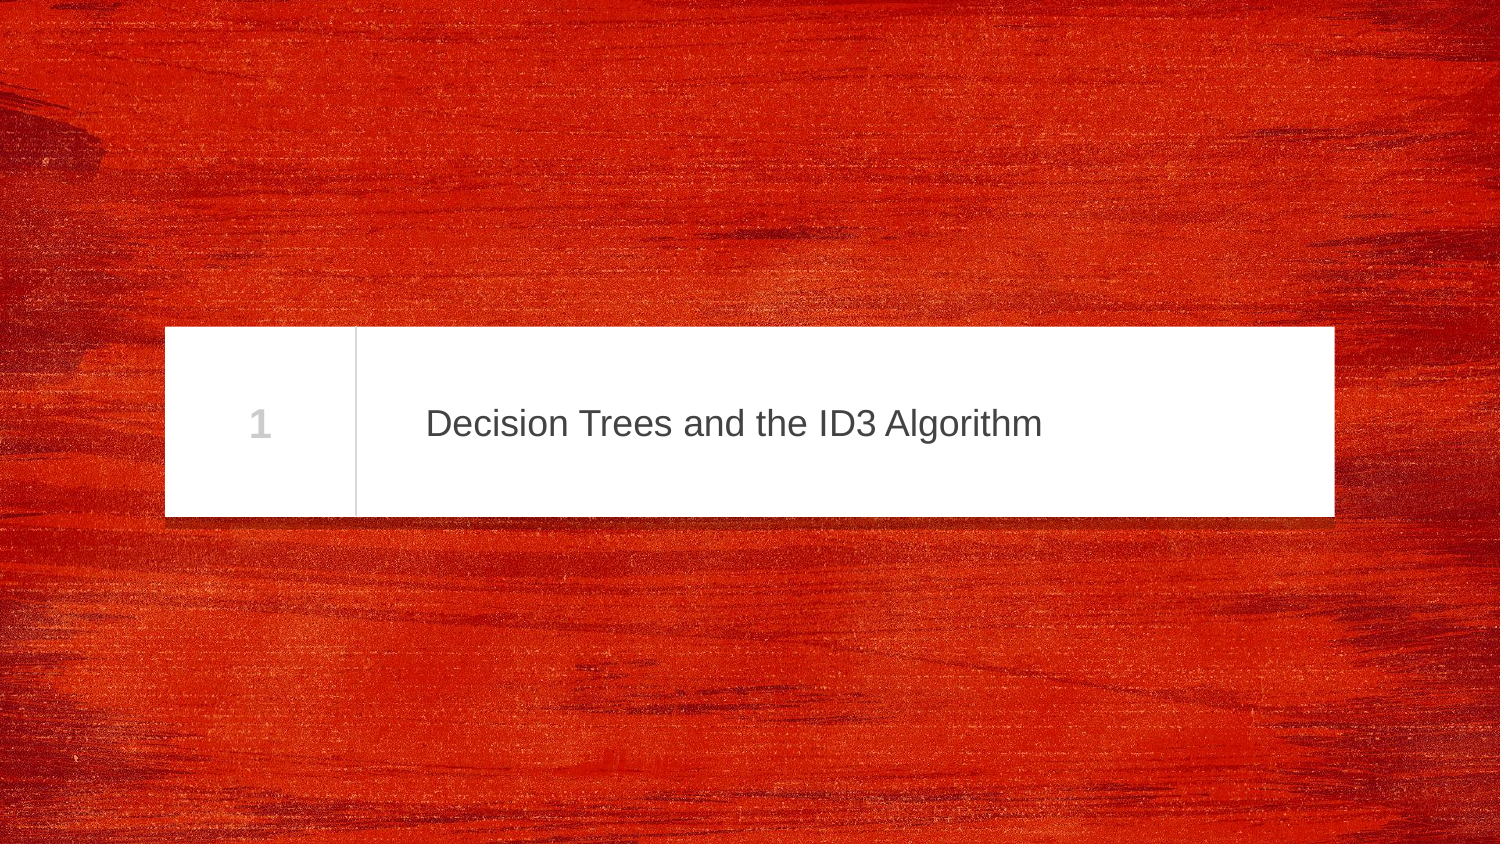

1
# Decision Trees and the ID3 Algorithm